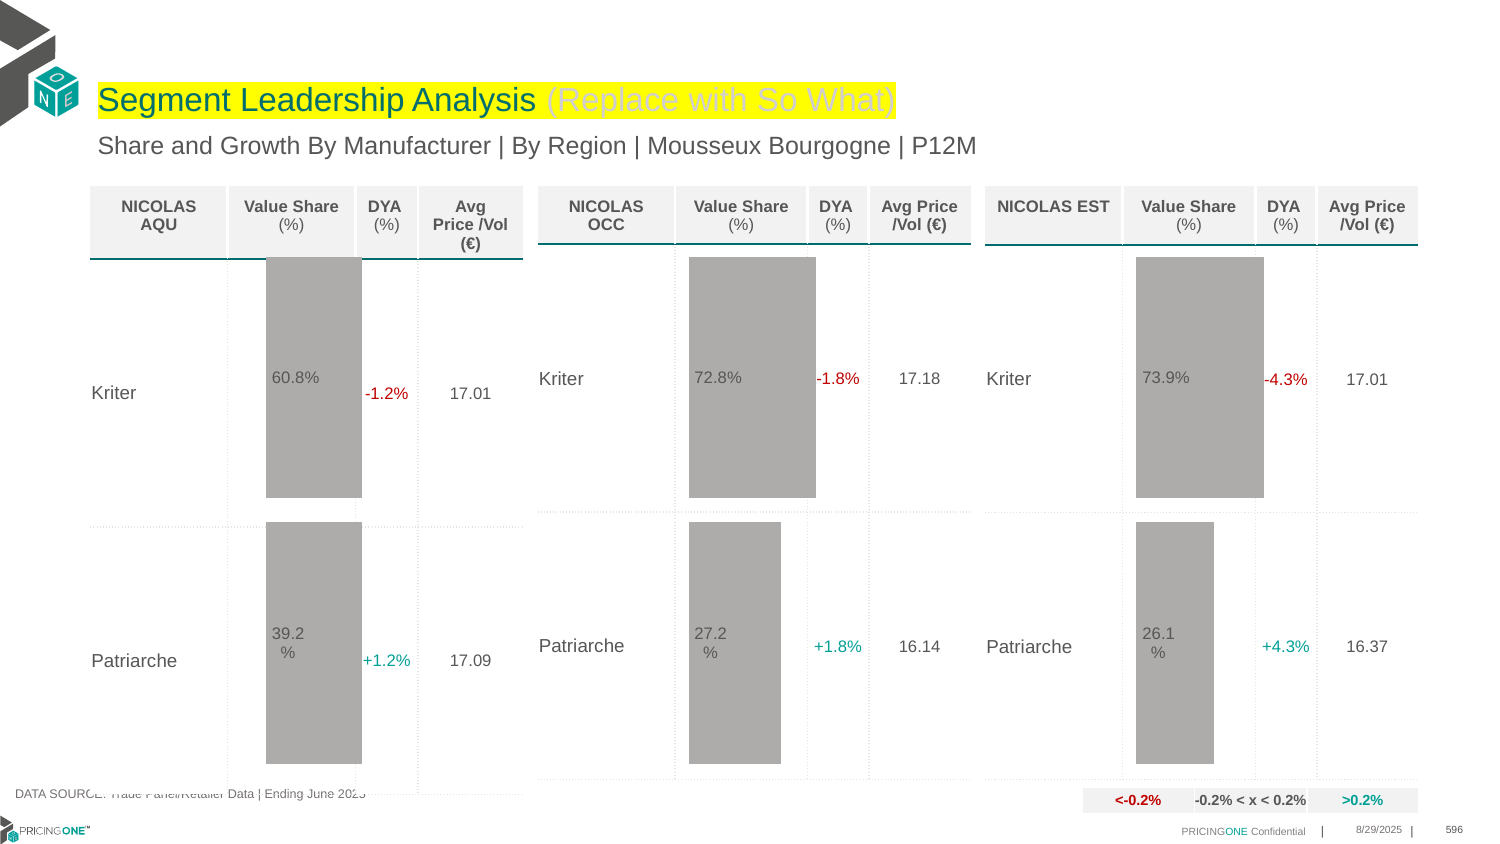

# Segment Leadership Analysis (Replace with So What)
Share and Growth By Manufacturer | By Region | Mousseux Bourgogne | P12M
| NICOLAS OCC | Value Share (%) | DYA (%) | Avg Price /Vol (€) |
| --- | --- | --- | --- |
| Kriter |  | -1.8% | 17.18 |
| Patriarche |  | +1.8% | 16.14 |
| NICOLAS AQU | Value Share (%) | DYA (%) | Avg Price /Vol (€) |
| --- | --- | --- | --- |
| Kriter |  | -1.2% | 17.01 |
| Patriarche |  | +1.2% | 17.09 |
| NICOLAS EST | Value Share (%) | DYA (%) | Avg Price /Vol (€) |
| --- | --- | --- | --- |
| Kriter |  | -4.3% | 17.01 |
| Patriarche |  | +4.3% | 16.37 |

### Chart

| Category | Mousseux Bourgogne | NICOLAS AQU |
|---|---|
|  | 0.6078734858681023 |

### Chart

| Category | Mousseux Bourgogne | NICOLAS OCC |
|---|---|
|  | 0.7278278569351556 |

### Chart

| Category | Mousseux Bourgogne | NICOLAS EST |
|---|---|
|  | 0.7394490775840283 |
DATA SOURCE: Trade Panel/Retailer Data | Ending June 2025
| <-0.2% | -0.2% < x < 0.2% | >0.2% |
| --- | --- | --- |

8/29/2025
596